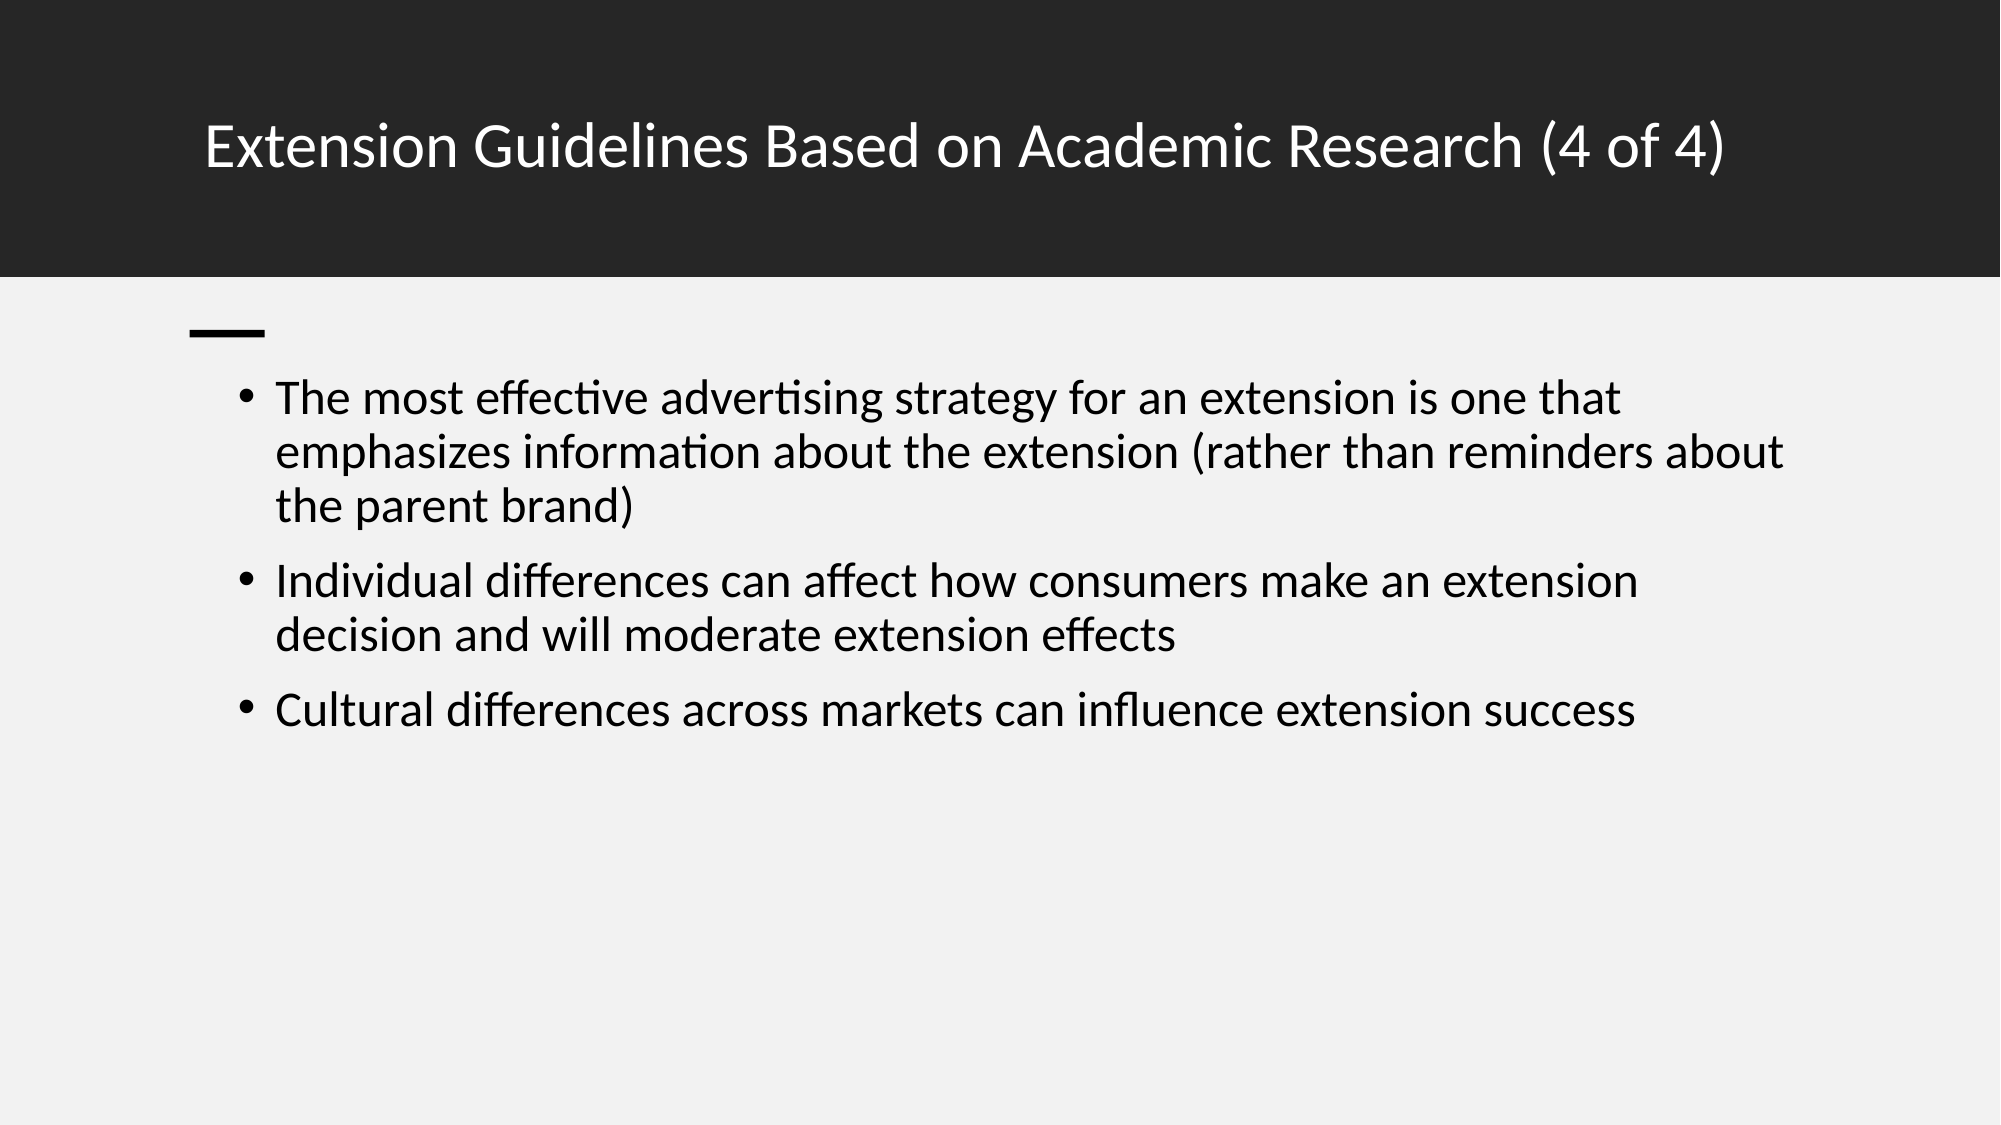

# Extension Guidelines Based on Academic Research (4 of 4)

The most effective advertising strategy for an extension is one that emphasizes information about the extension (rather than reminders about the parent brand)
Individual differences can affect how consumers make an extension decision and will moderate extension effects
Cultural differences across markets can influence extension success